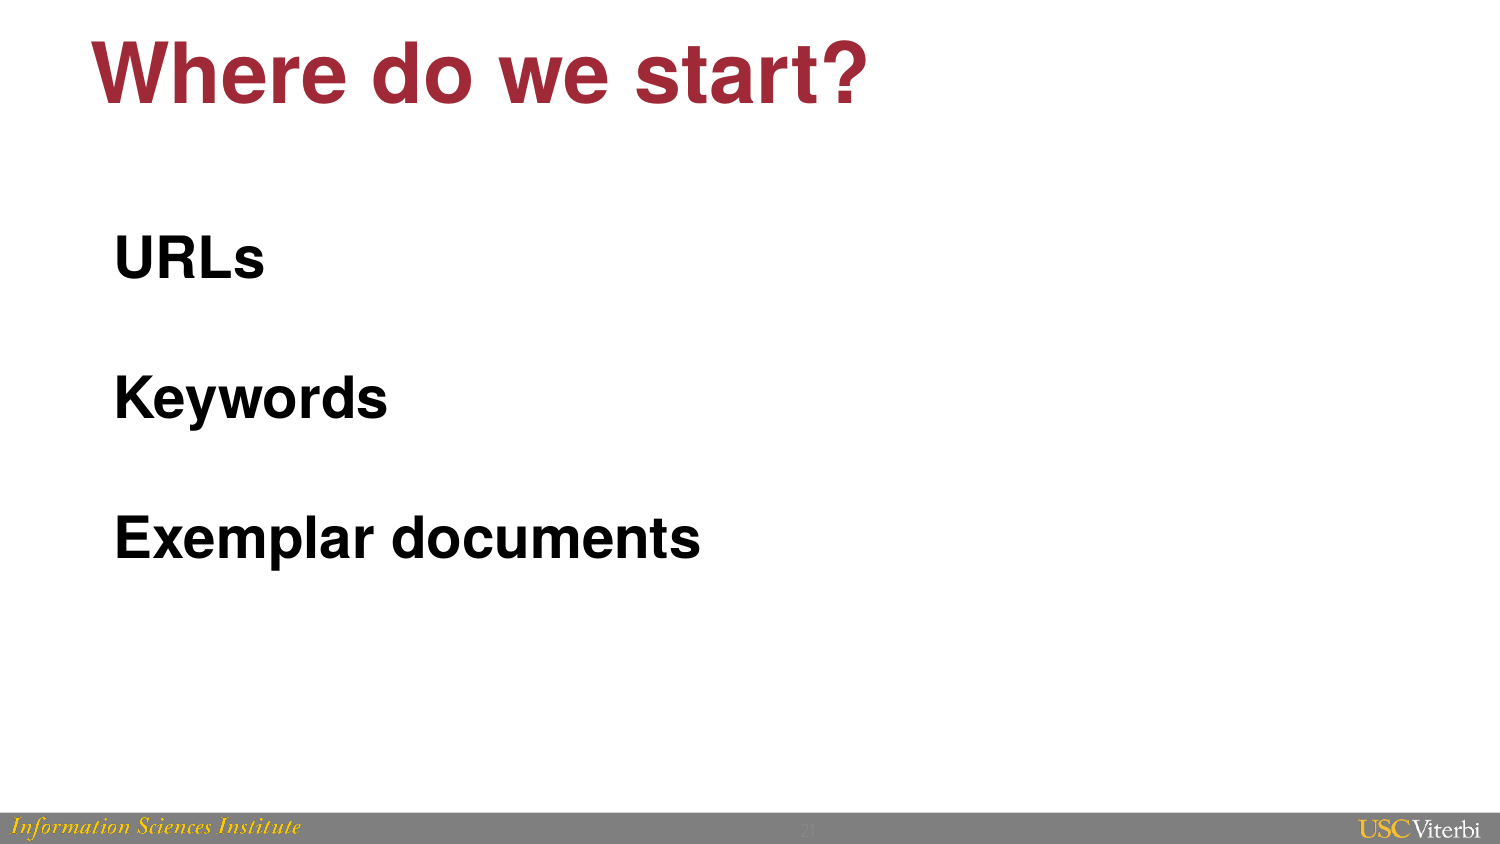

# Where do we start?

URLs

Keywords

Exemplar documents
21